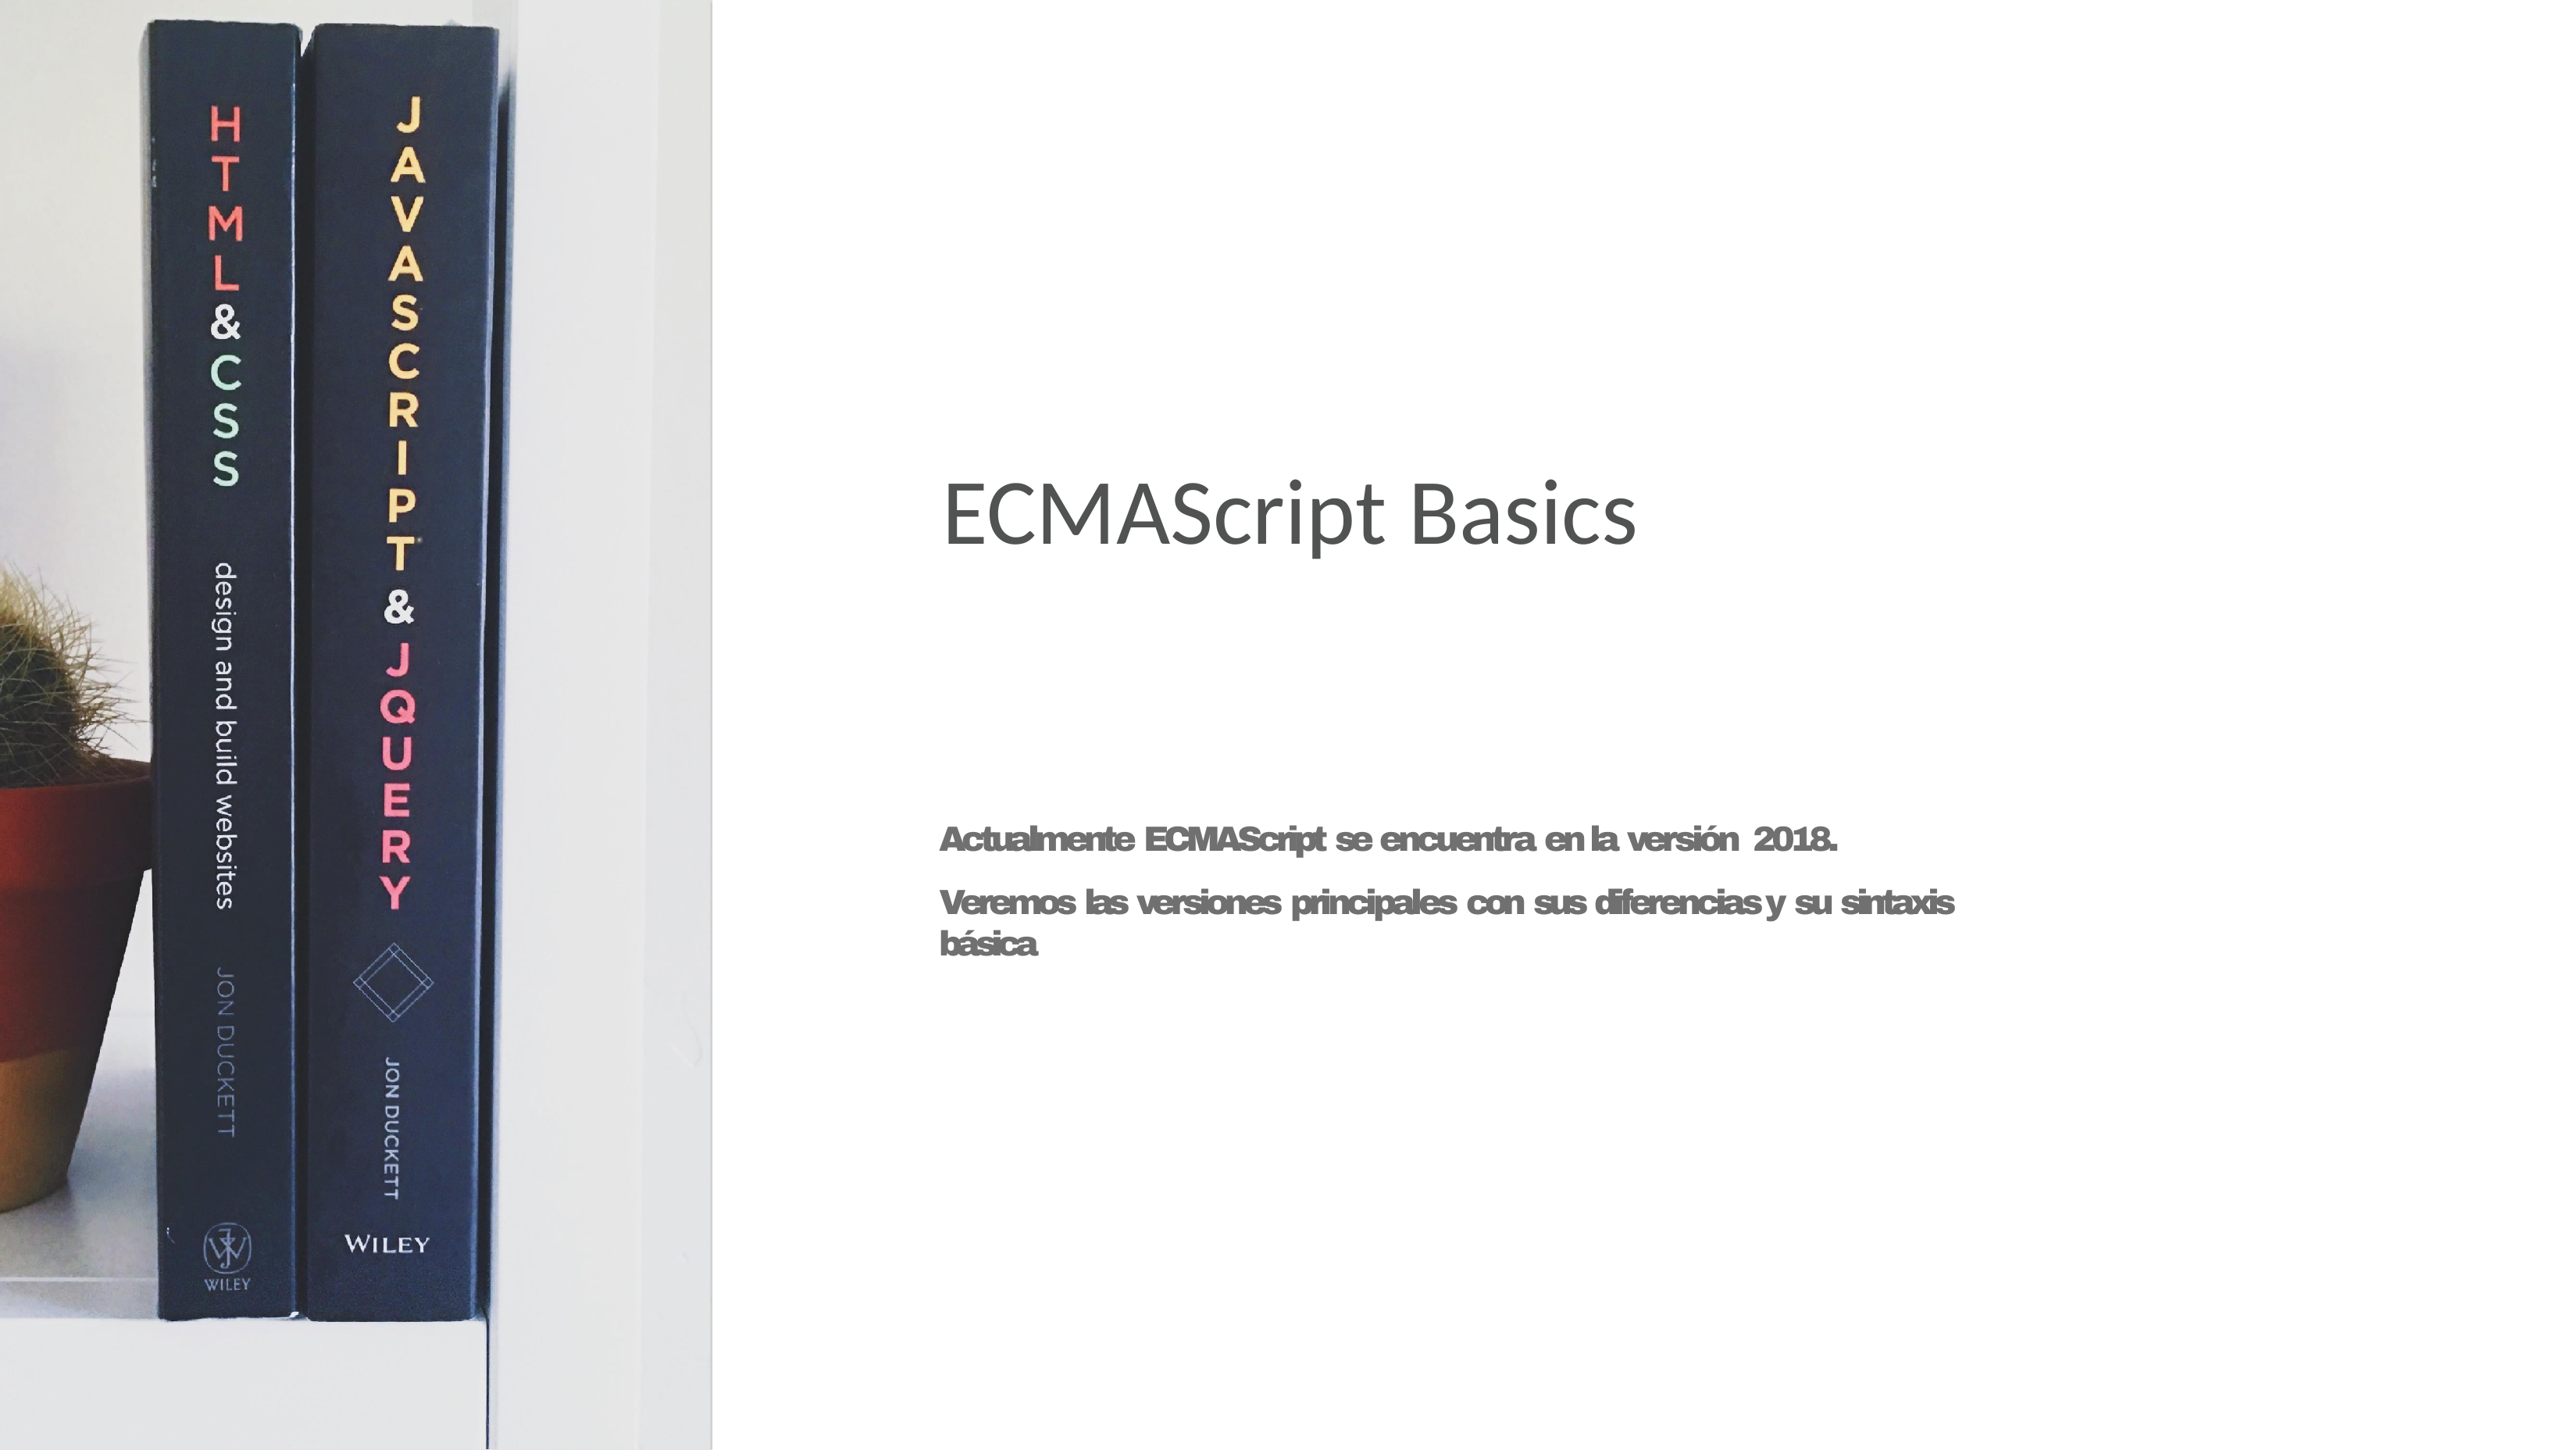

# ECMAScript Basics
Actualmente ECMAScript se encuentra en la versión 2018.
Veremos las versiones principales con sus diferencias y su sintaxis básica